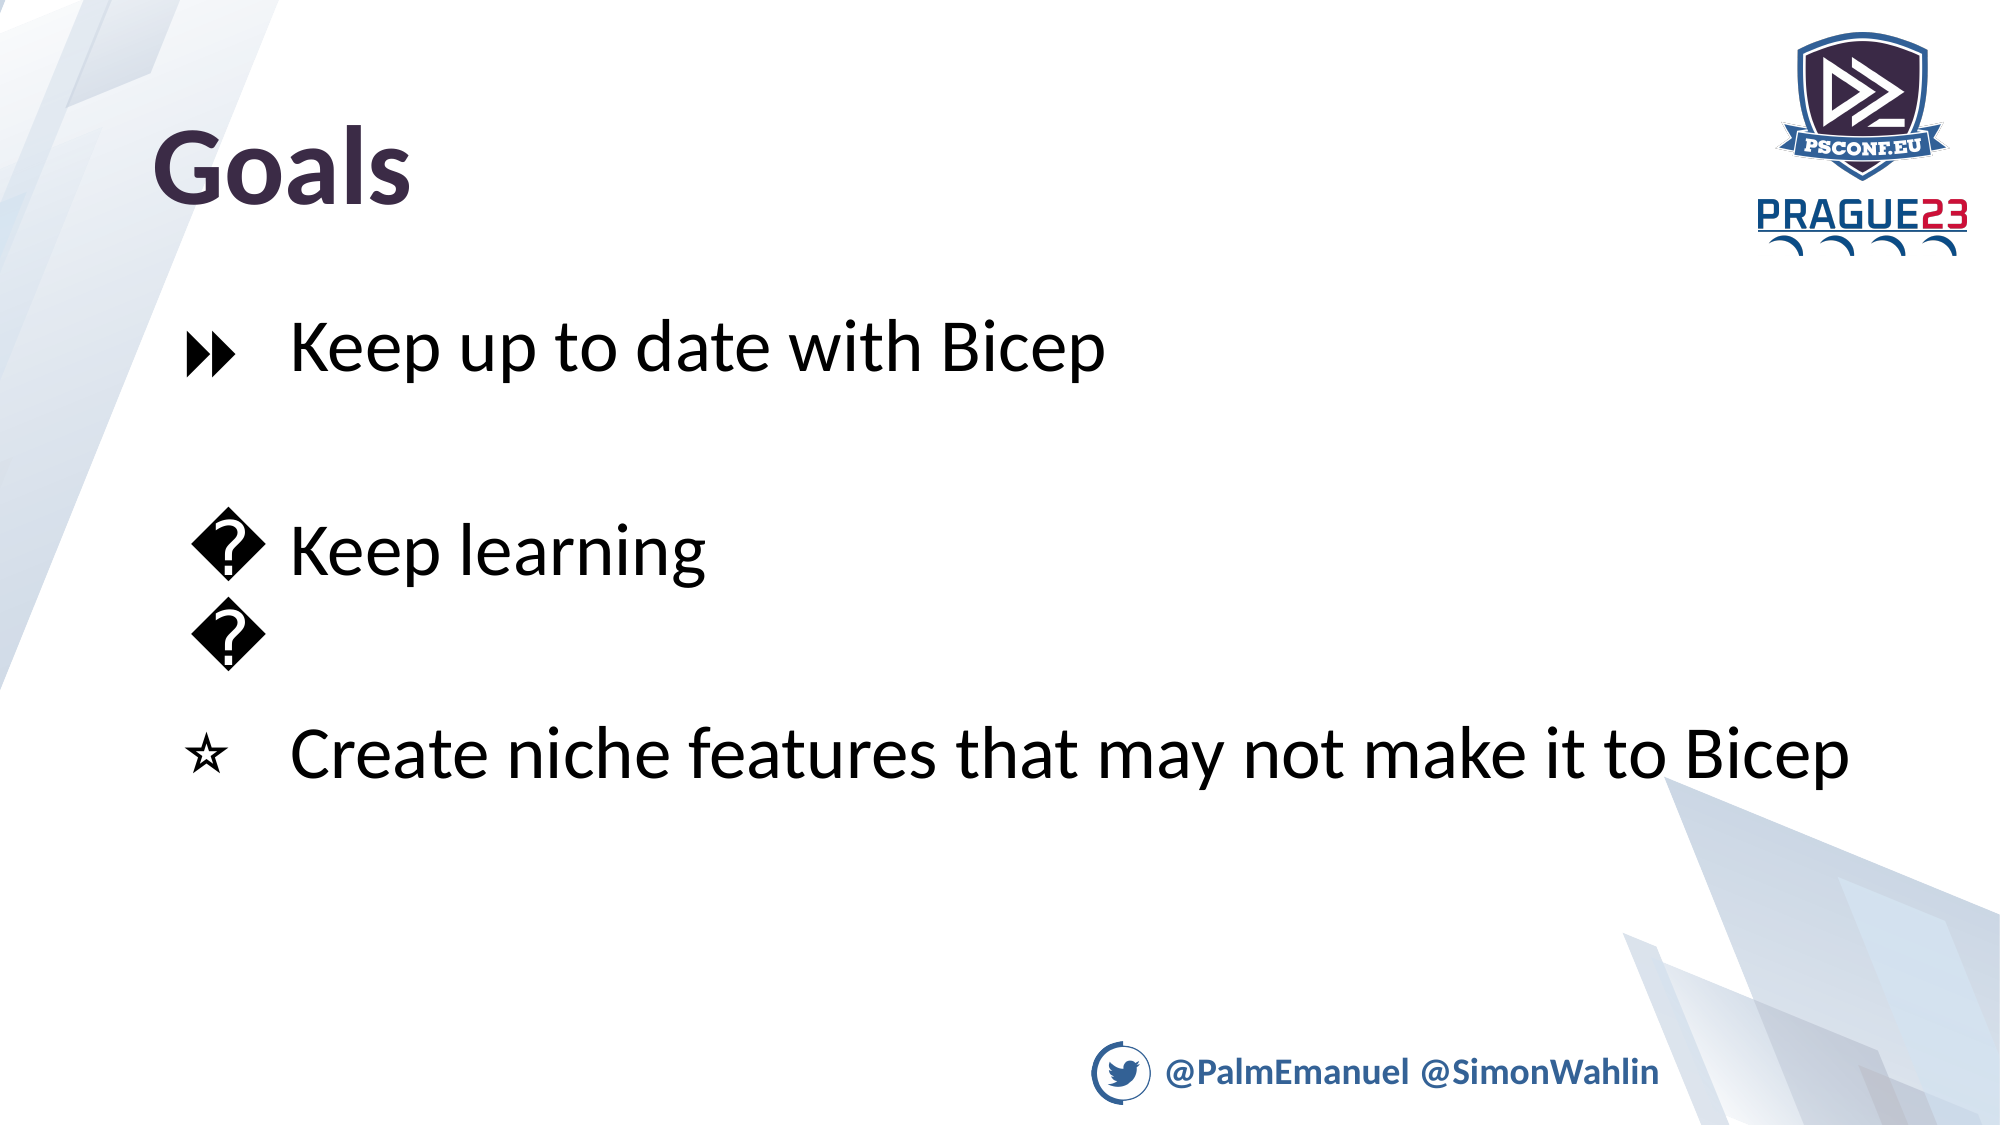

# Goals
⏩
Keep up to date with Bicep

Keep learning

Create niche features that may not make it to Bicep
📘
⭐